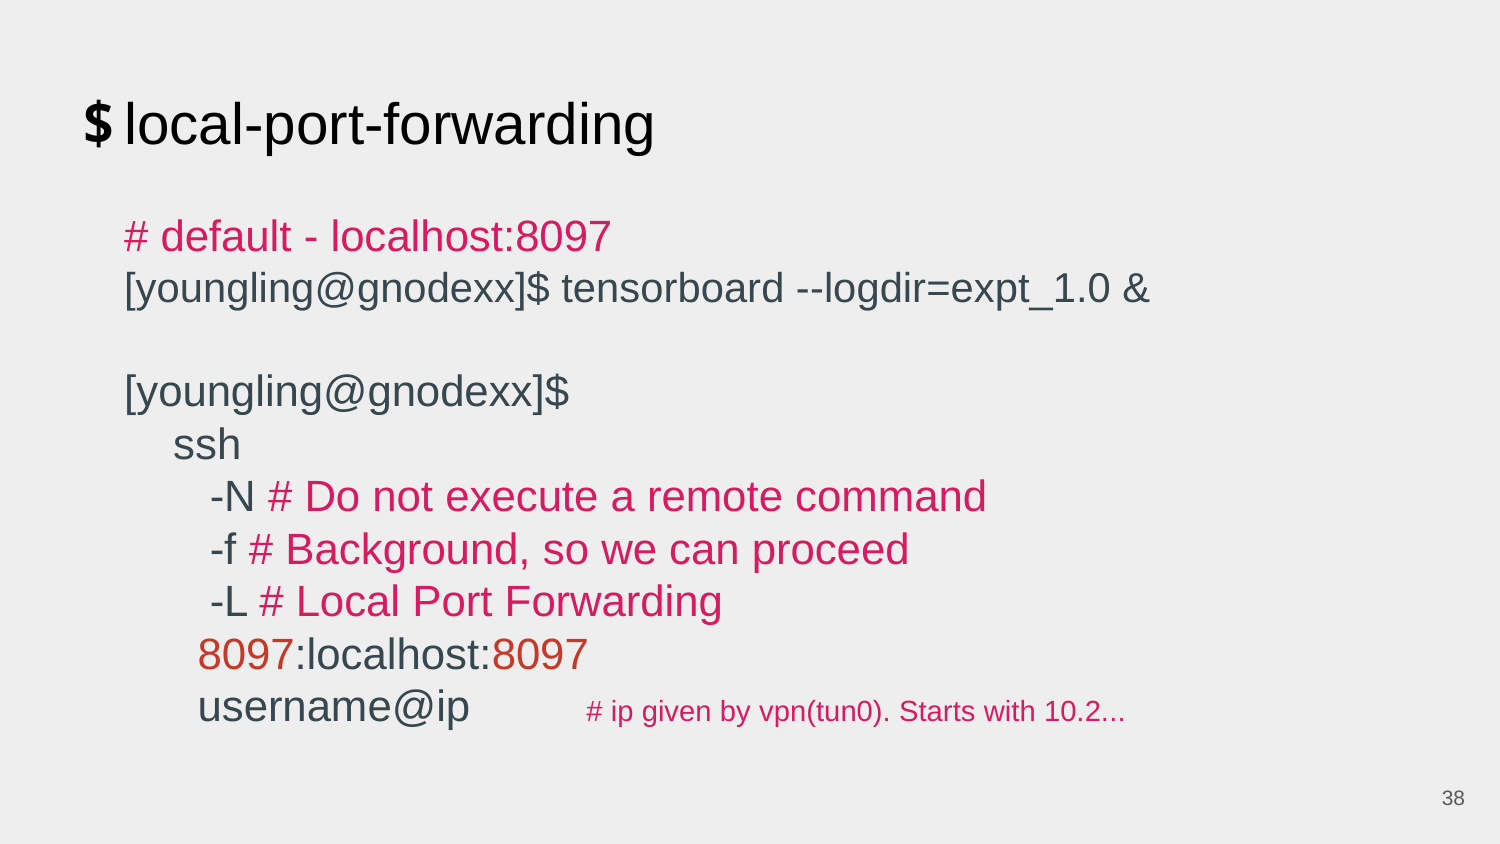

# local-port-forwarding
# default - localhost:8097
[youngling@gnodexx]$ tensorboard --logdir=expt_1.0 &

[youngling@gnodexx]$
    ssh
       -N # Do not execute a remote command
       -f # Background, so we can proceed
       -L # Local Port Forwarding
      8097:localhost:8097
      username@ip	 # ip given by vpn(tun0). Starts with 10.2...

38